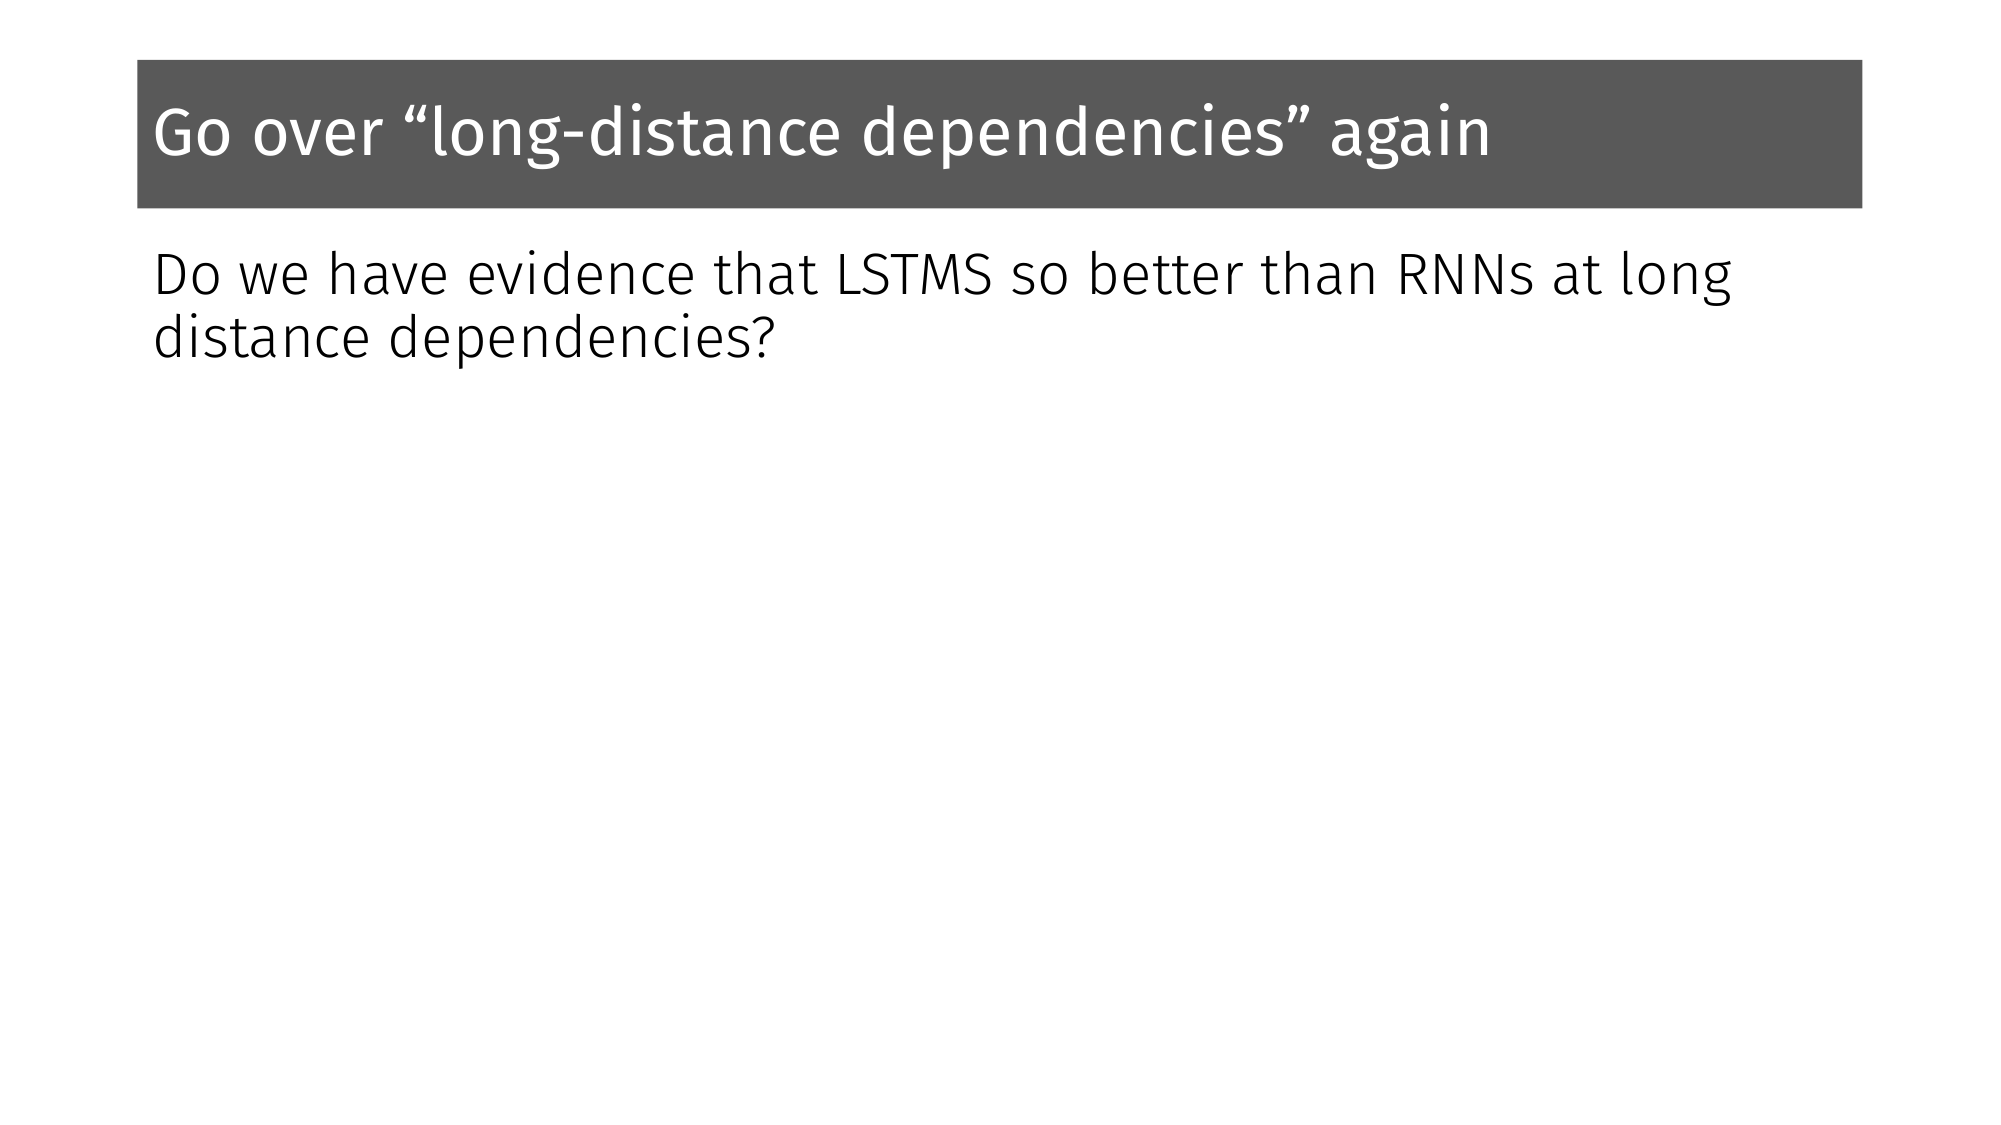

# Go over “long-distance dependencies” again
Do we have evidence that LSTMS so better than RNNs at long distance dependencies?